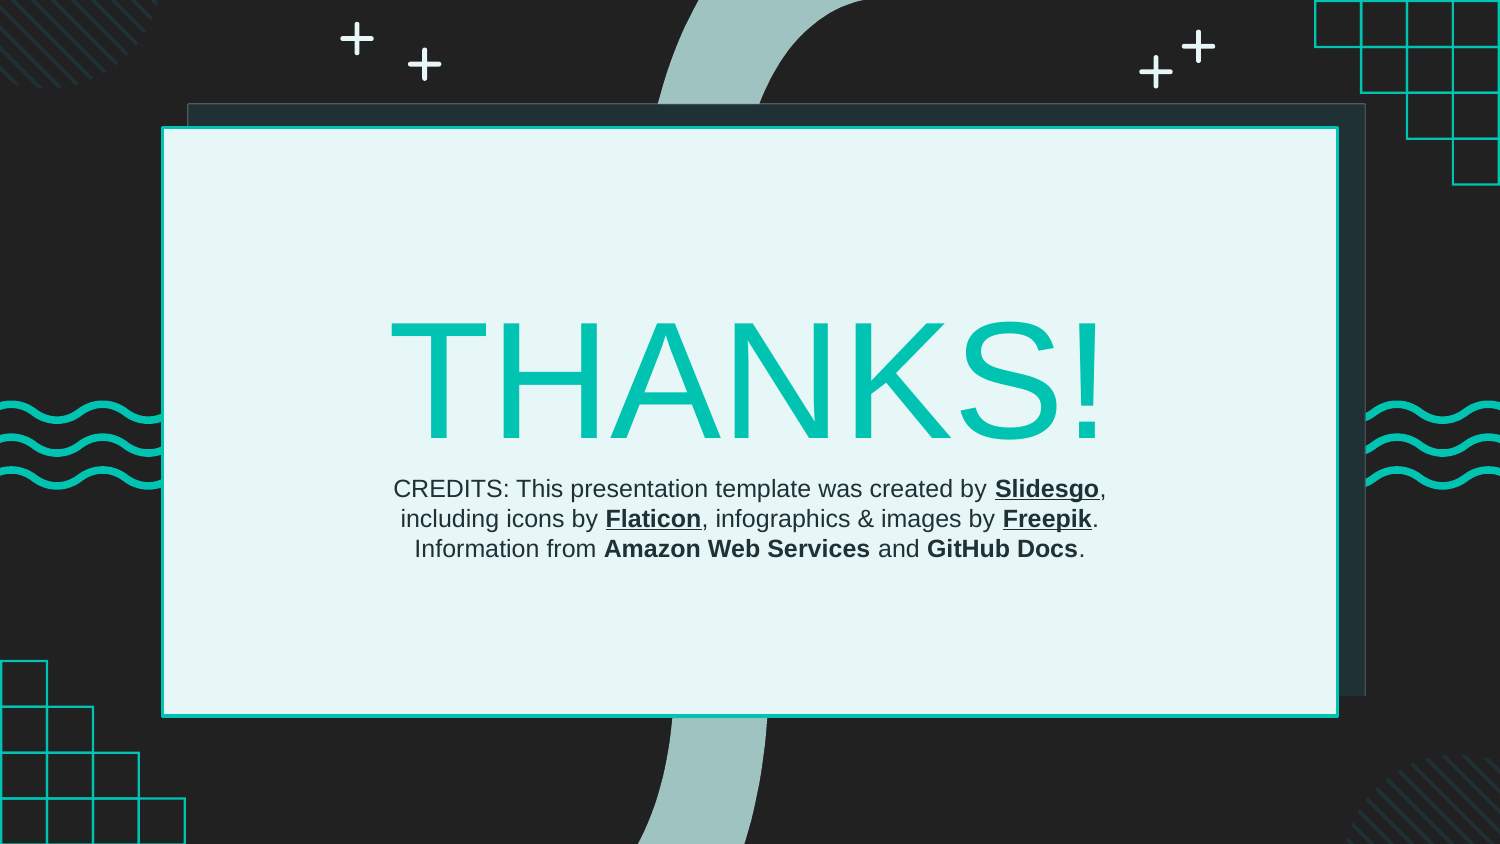

# THANKS!
CREDITS: This presentation template was created by Slidesgo, including icons by Flaticon, infographics & images by Freepik. Information from Amazon Web Services and GitHub Docs.